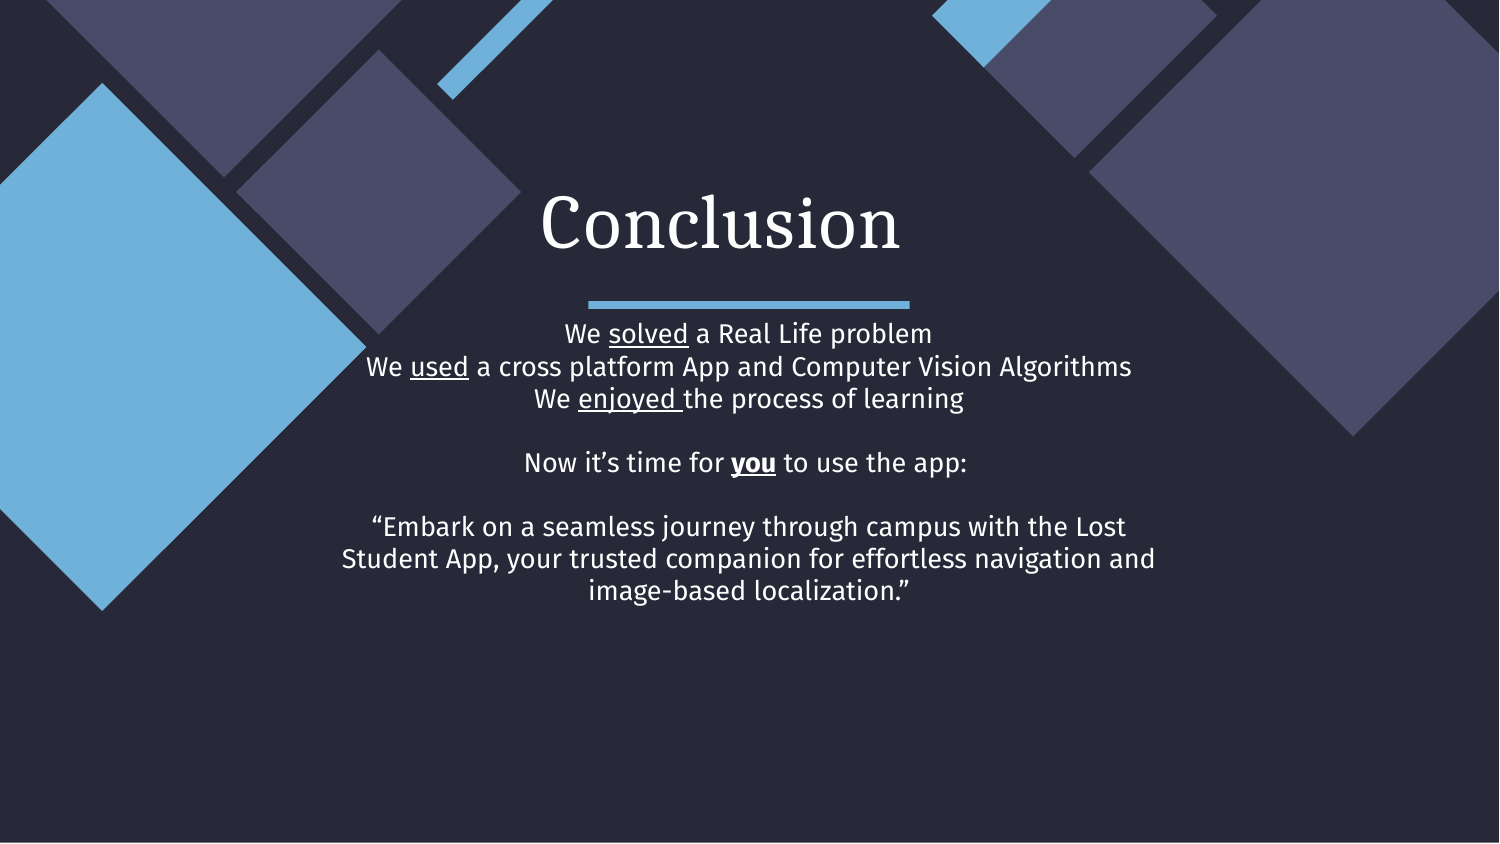

# Conclusion

We solved a Real Life problem
We used a cross platform App and Computer Vision Algorithms
We enjoyed the process of learning

Now it’s time for you to use the app:

“Embark on a seamless journey through campus with the Lost Student App, your trusted companion for effortless navigation and image-based localization.”